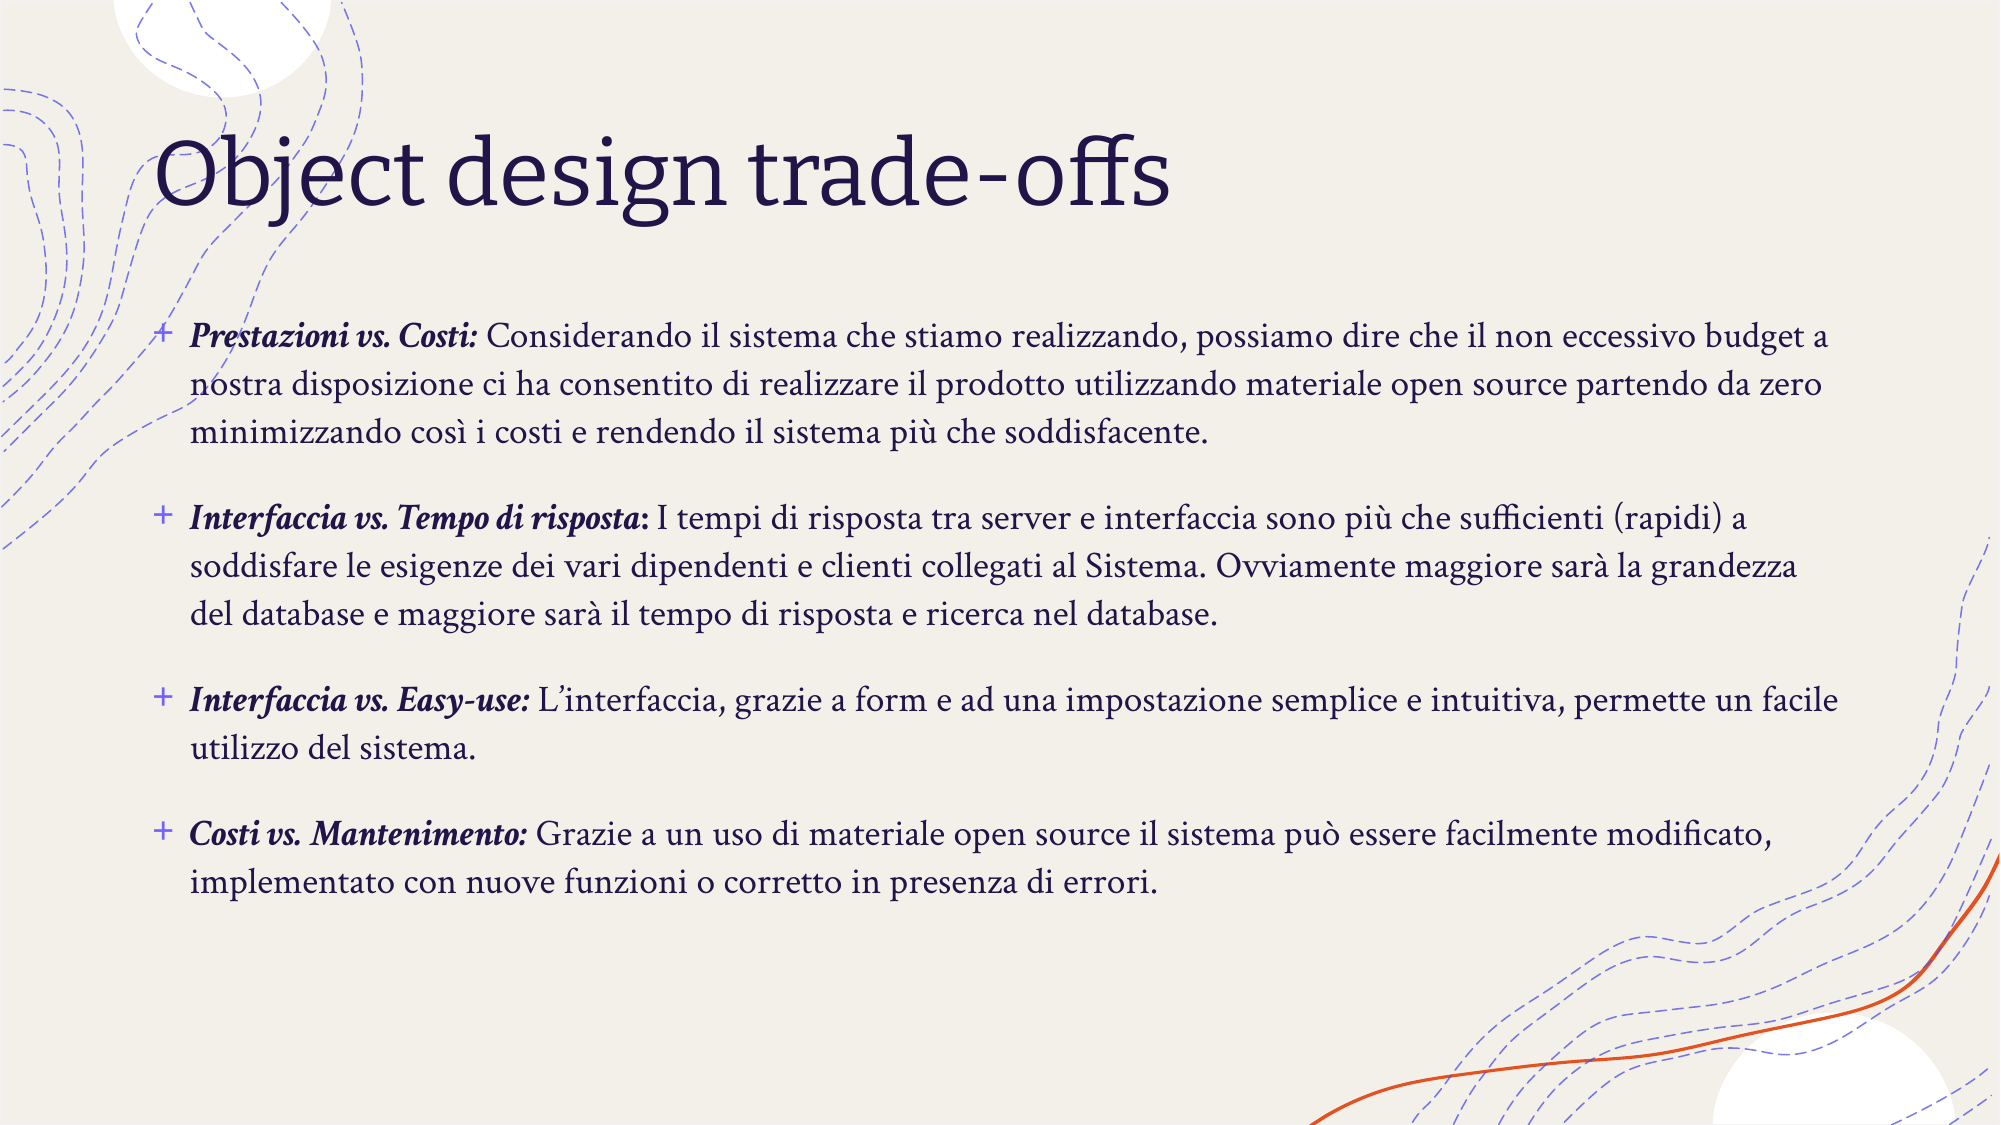

# Object design trade-offs
Prestazioni vs. Costi: Considerando il sistema che stiamo realizzando, possiamo dire che il non eccessivo budget a nostra disposizione ci ha consentito di realizzare il prodotto utilizzando materiale open source partendo da zero minimizzando così i costi e rendendo il sistema più che soddisfacente.
Interfaccia vs. Tempo di risposta: I tempi di risposta tra server e interfaccia sono più che sufficienti (rapidi) a soddisfare le esigenze dei vari dipendenti e clienti collegati al Sistema. Ovviamente maggiore sarà la grandezza del database e maggiore sarà il tempo di risposta e ricerca nel database.
Interfaccia vs. Easy-use: L’interfaccia, grazie a form e ad una impostazione semplice e intuitiva, permette un facile utilizzo del sistema.
Costi vs. Mantenimento: Grazie a un uso di materiale open source il sistema può essere facilmente modificato, implementato con nuove funzioni o corretto in presenza di errori.